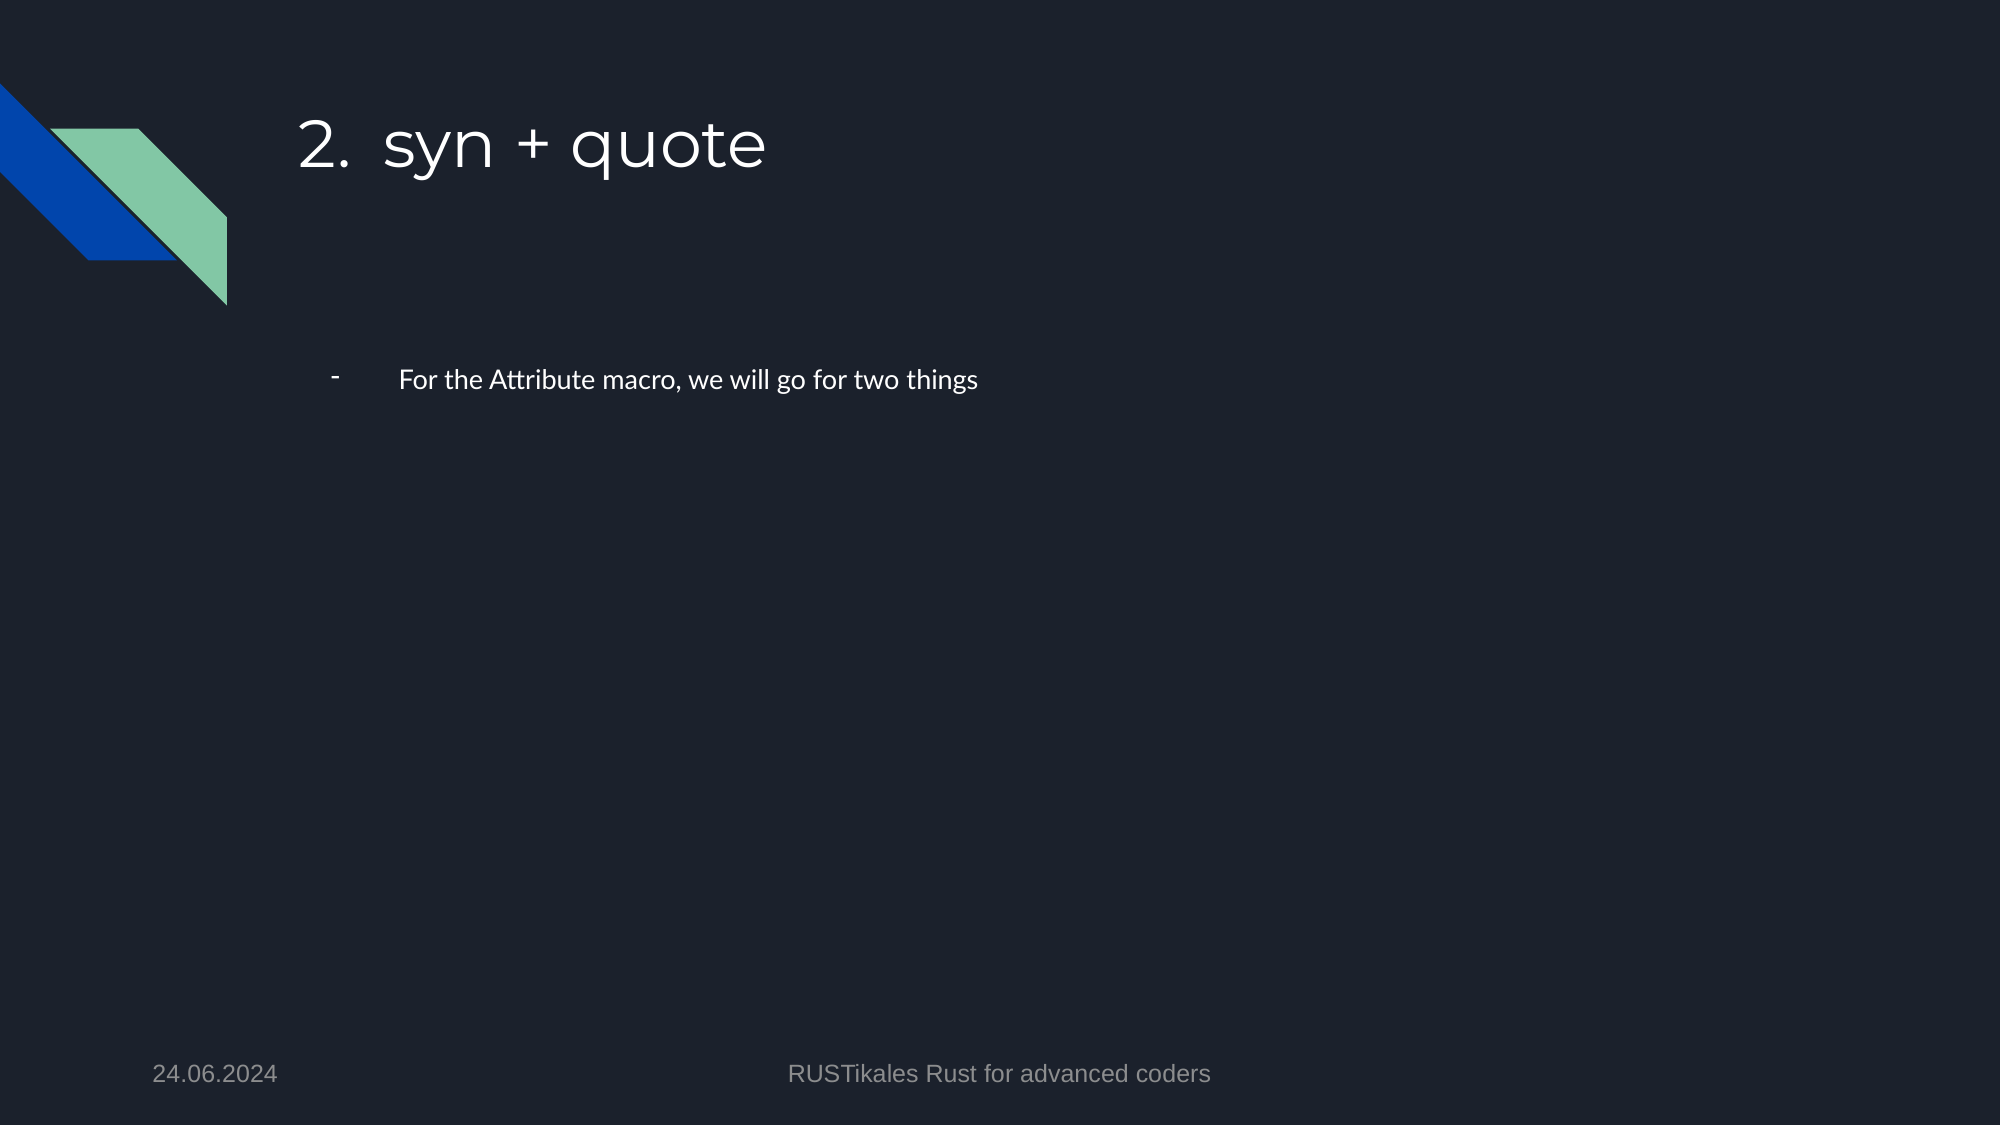

# syn + quote
For the Attribute macro, we will go for two things
24.06.2024
RUSTikales Rust for advanced coders